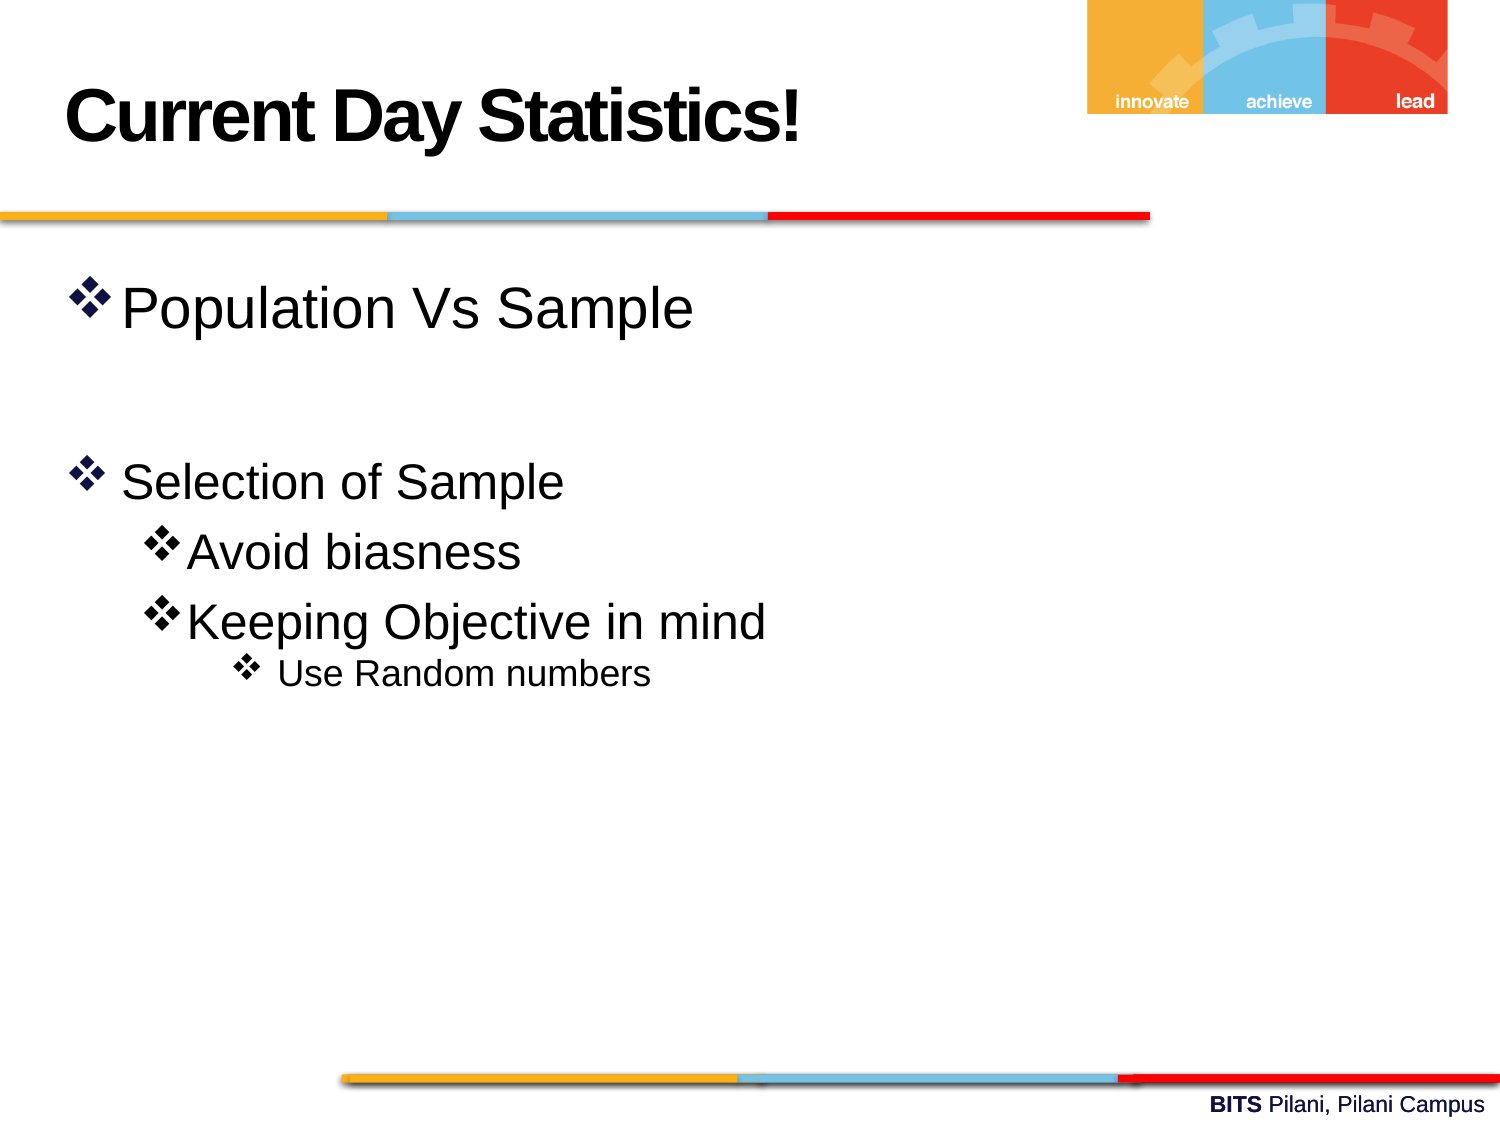

Current Day Statistics!
Population Vs Sample

Selection of Sample
Avoid biasness
Keeping Objective in mind
Use Random numbers